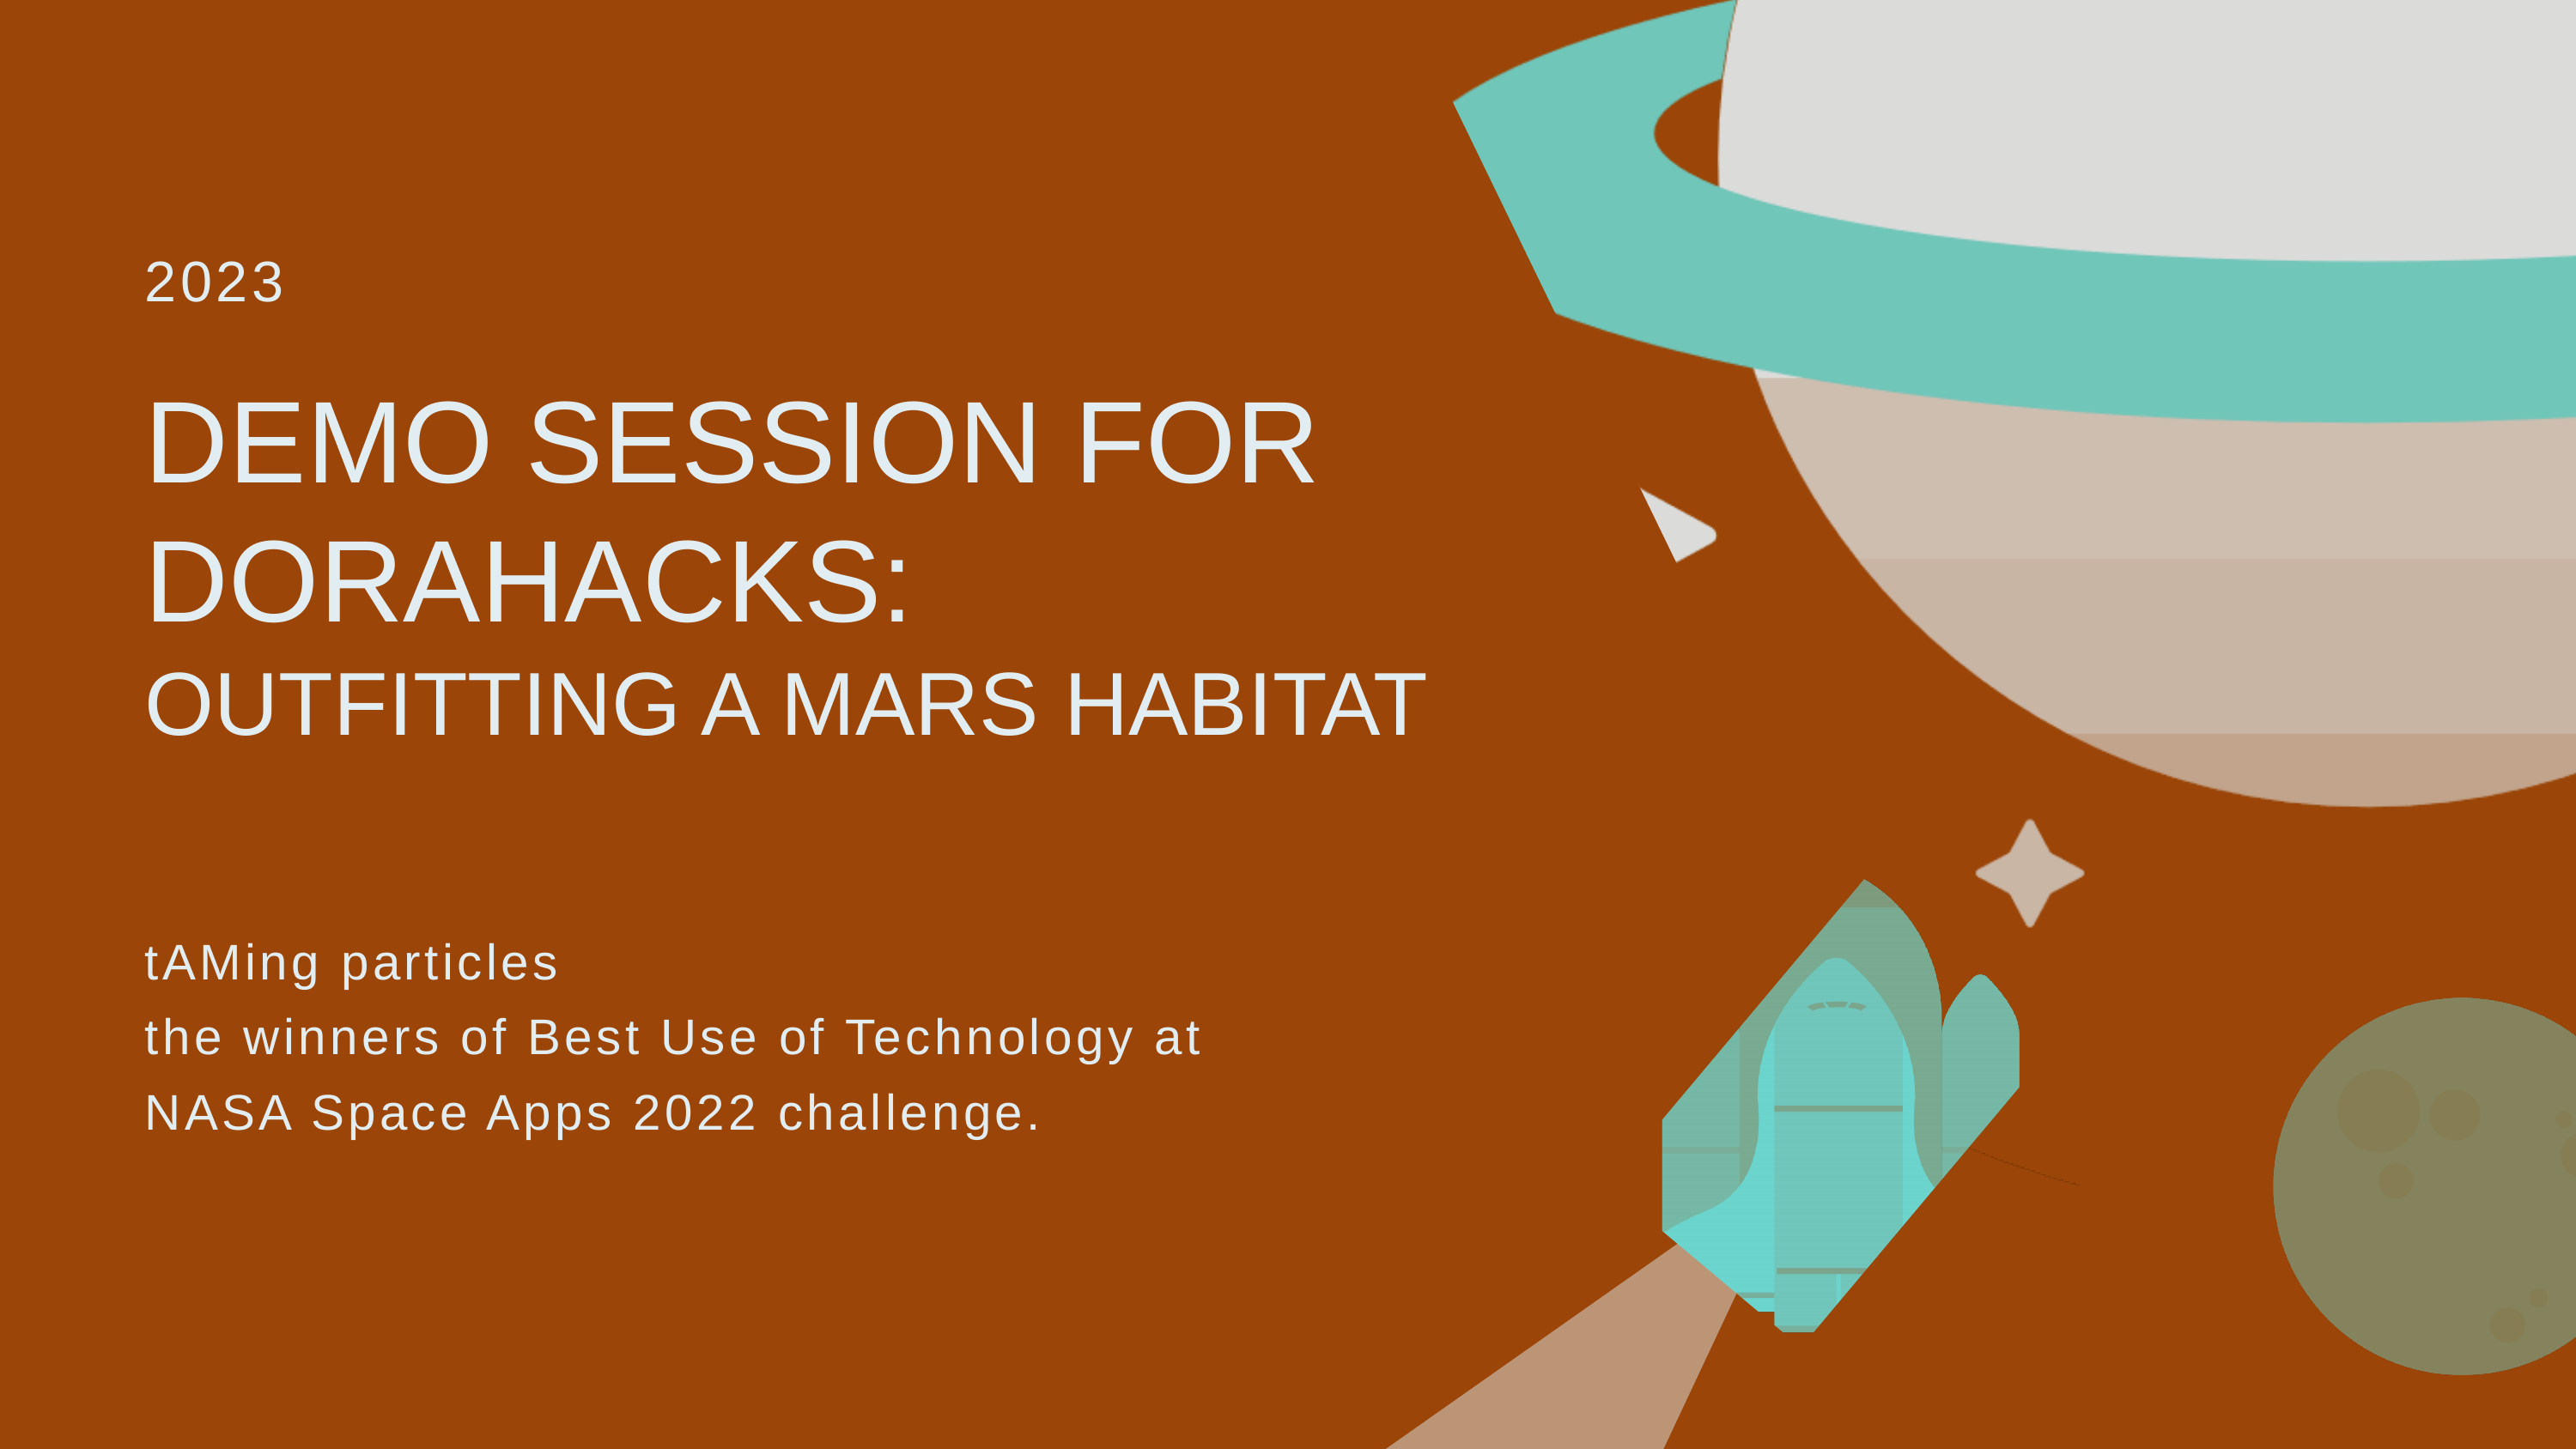

2023
DEMO SESSION FOR DORAHACKS:
OUTFITTING A MARS HABITAT

tAMing particles
the winners of Best Use of Technology at NASA Space Apps 2022 challenge.